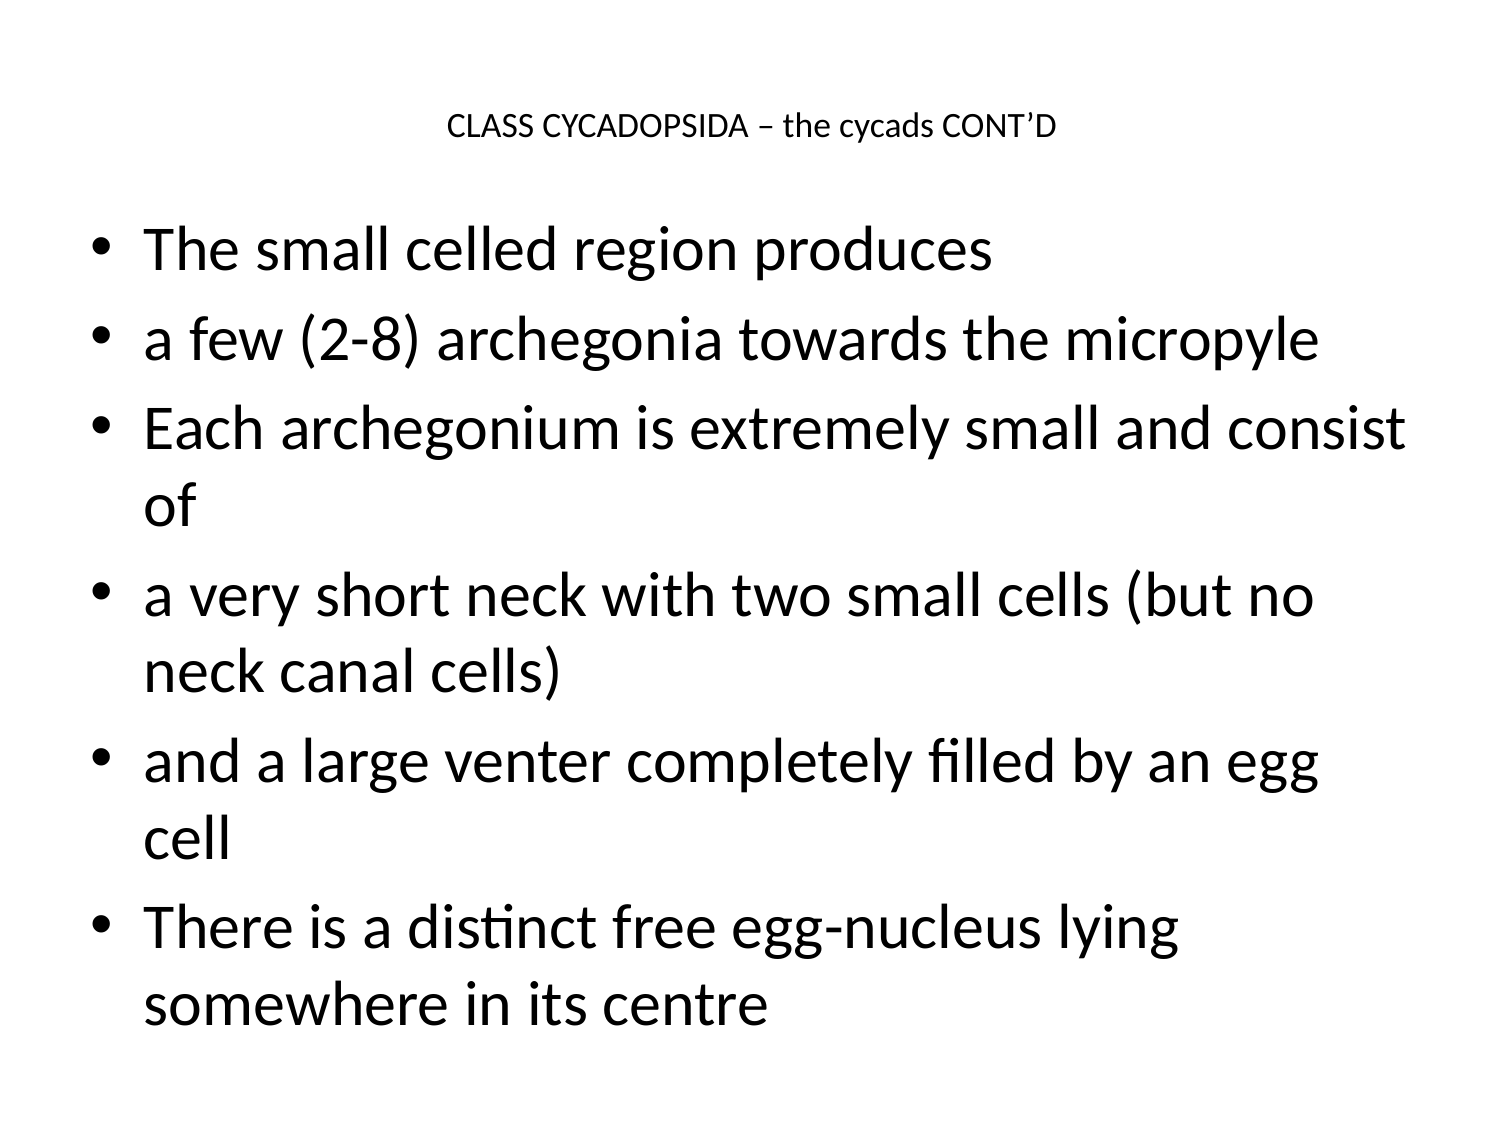

# CLASS CYCADOPSIDA – the cycads CONT’D
The small celled region produces
a few (2-8) archegonia towards the micropyle
Each archegonium is extremely small and consist of
a very short neck with two small cells (but no neck canal cells)
and a large venter completely filled by an egg cell
There is a distinct free egg-nucleus lying somewhere in its centre